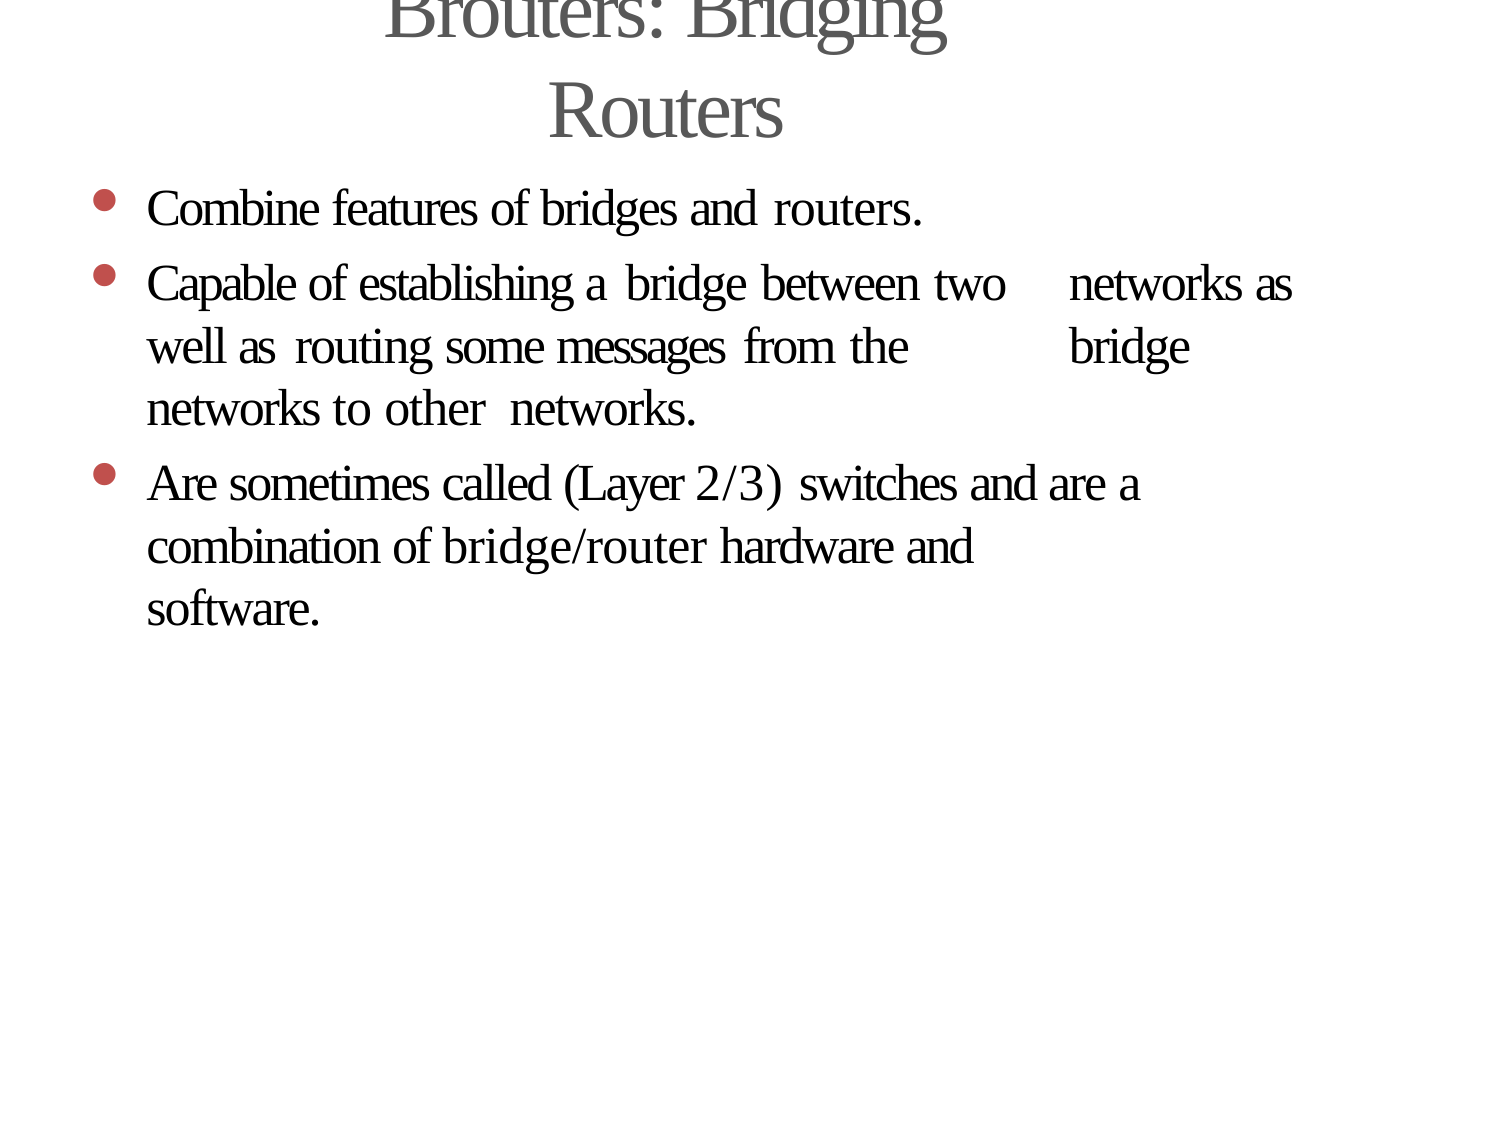

# Brouters: Bridging Routers
Combine features of bridges and routers.
Capable of establishing a  bridge between two	networks as well as  routing some messages from the	bridge networks to other  networks.
Are sometimes called (Layer 2/3) switches and are a  combination of bridge/router hardware and software.